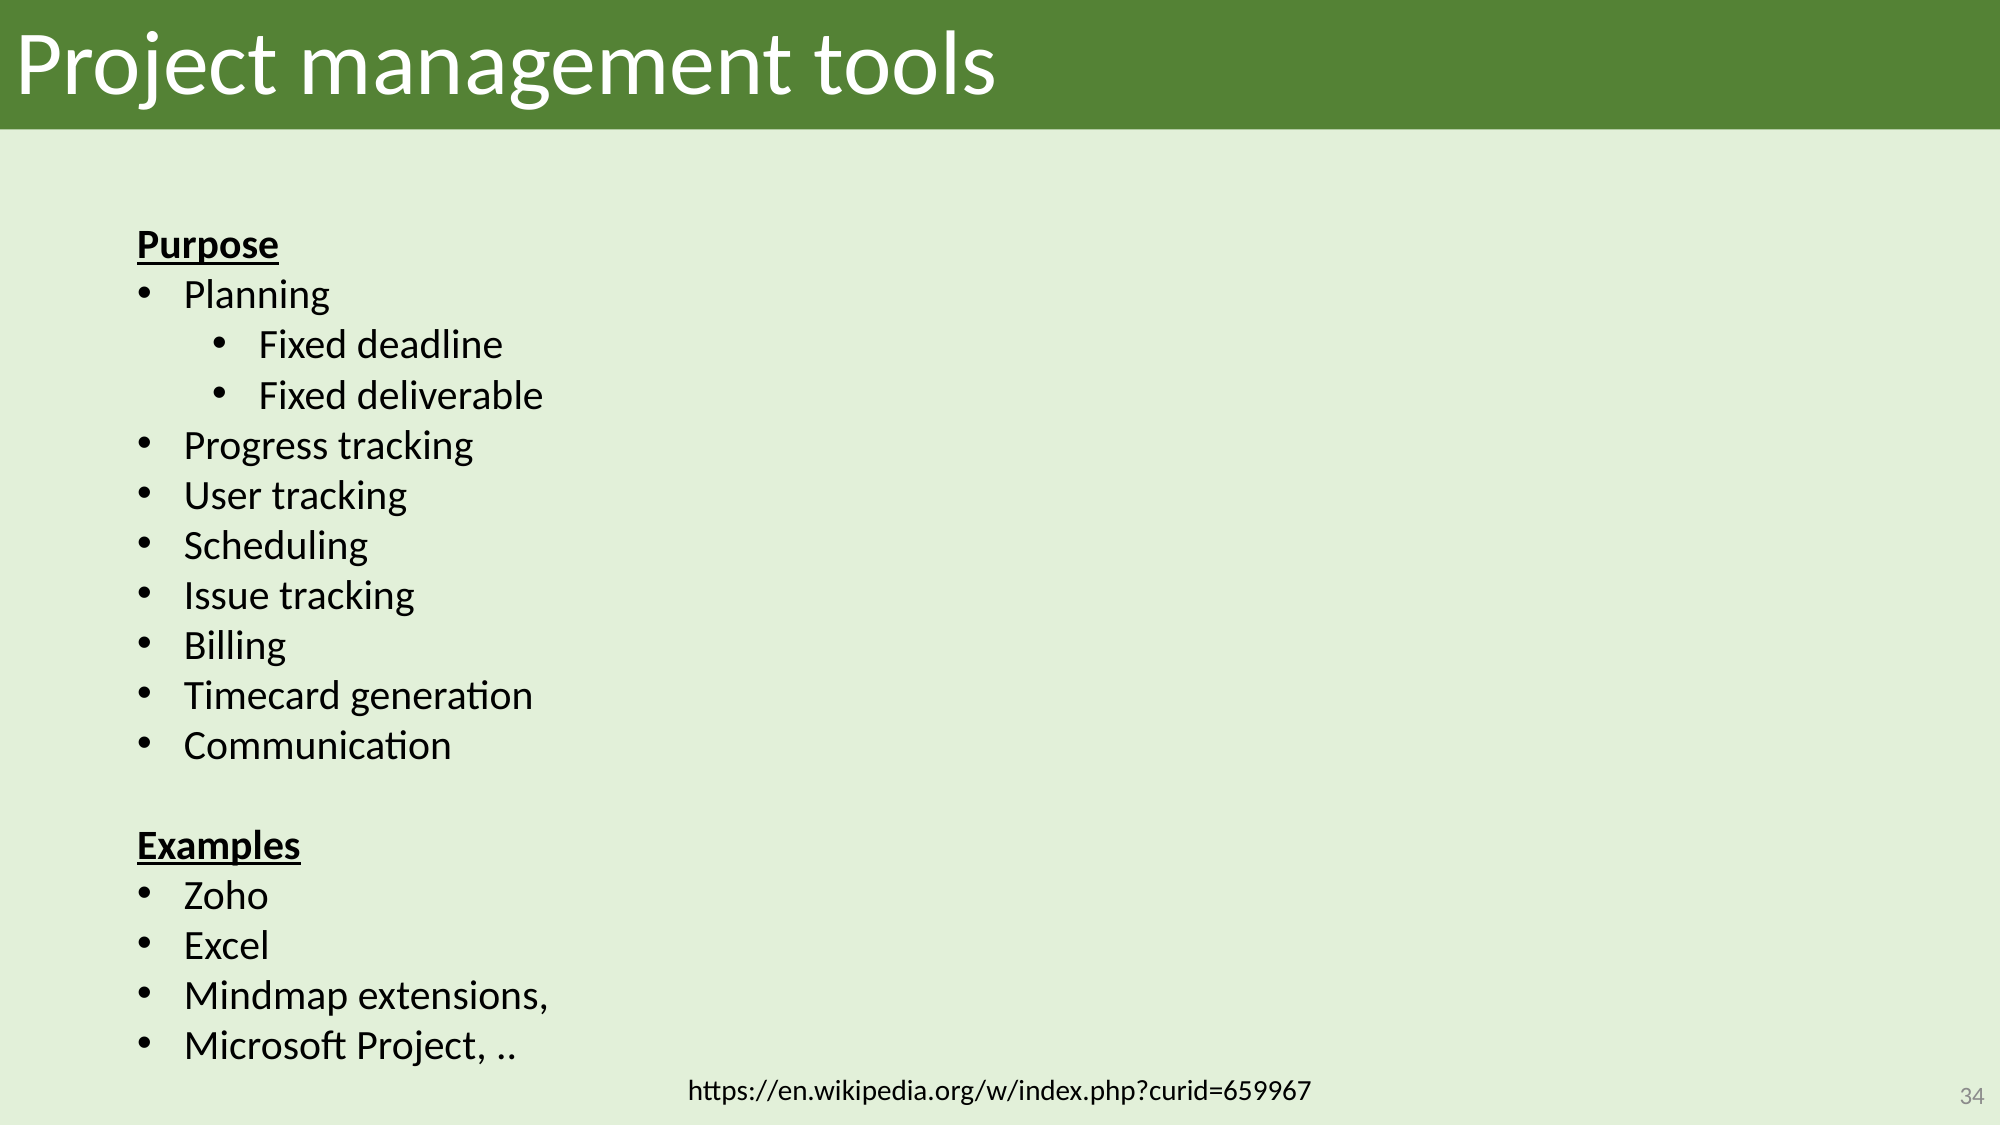

# Project management tools
Purpose
Planning
Fixed deadline
Fixed deliverable
Progress tracking
User tracking
Scheduling
Issue tracking
Billing
Timecard generation
Communication

Examples
Zoho
Excel
Mindmap extensions,
Microsoft Project, ..
https://en.wikipedia.org/w/index.php?curid=659967
34
https://skillforge.com/microsoft-project-formatting-gantt-chart-summary-task/